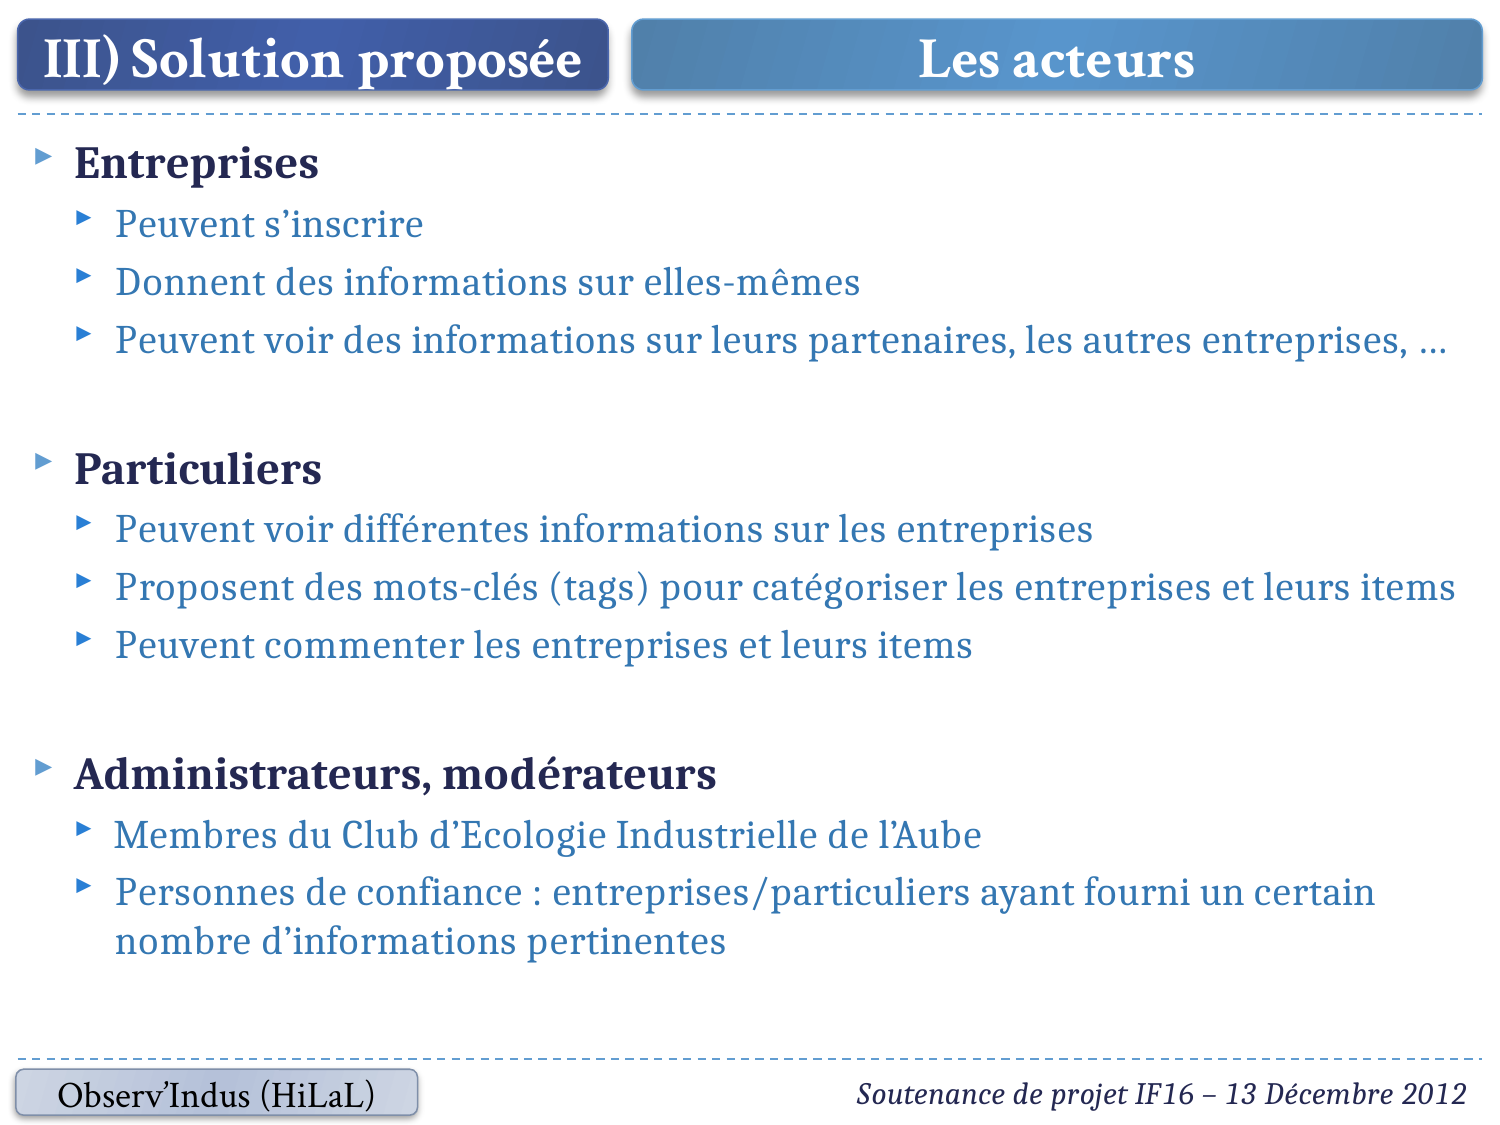

III) Solution proposée
Les acteurs
Entreprises
Peuvent s’inscrire
Donnent des informations sur elles-mêmes
Peuvent voir des informations sur leurs partenaires, les autres entreprises, …

Particuliers
Peuvent voir différentes informations sur les entreprises
Proposent des mots-clés (tags) pour catégoriser les entreprises et leurs items
Peuvent commenter les entreprises et leurs items

Administrateurs, modérateurs
Membres du Club d’Ecologie Industrielle de l’Aube
Personnes de confiance : entreprises/particuliers ayant fourni un certain nombre d’informations pertinentes
Soutenance de projet IF16 – 13 Décembre 2012
Observ’Indus (HiLaL)